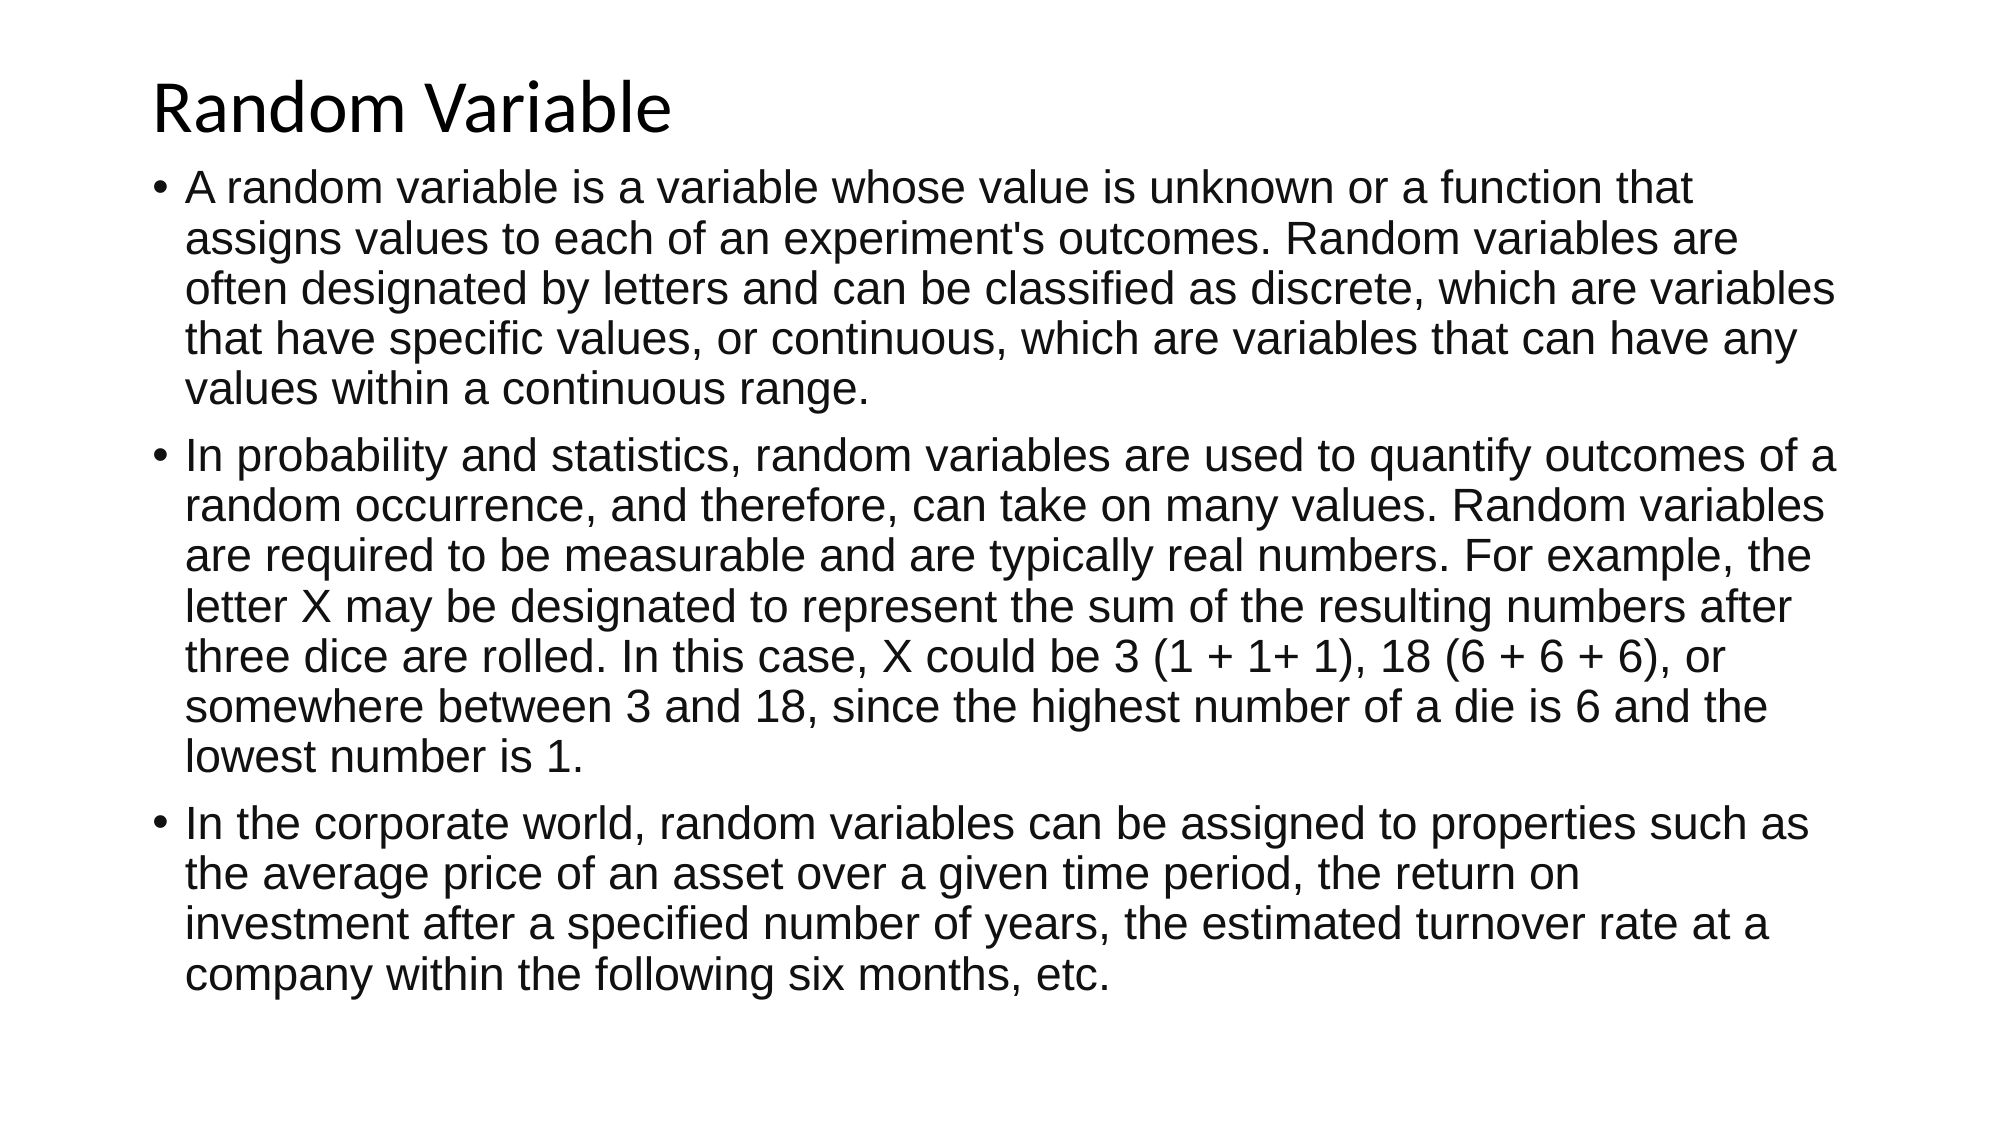

# Random Variable
A random variable is a variable whose value is unknown or a function that assigns values to each of an experiment's outcomes. Random variables are often designated by letters and can be classified as discrete, which are variables that have specific values, or continuous, which are variables that can have any values within a continuous range.
In probability and statistics, random variables are used to quantify outcomes of a random occurrence, and therefore, can take on many values. Random variables are required to be measurable and are typically real numbers. For example, the letter X may be designated to represent the sum of the resulting numbers after three dice are rolled. In this case, X could be 3 (1 + 1+ 1), 18 (6 + 6 + 6), or somewhere between 3 and 18, since the highest number of a die is 6 and the lowest number is 1.
In the corporate world, random variables can be assigned to properties such as the average price of an asset over a given time period, the return on investment after a specified number of years, the estimated turnover rate at a company within the following six months, etc.